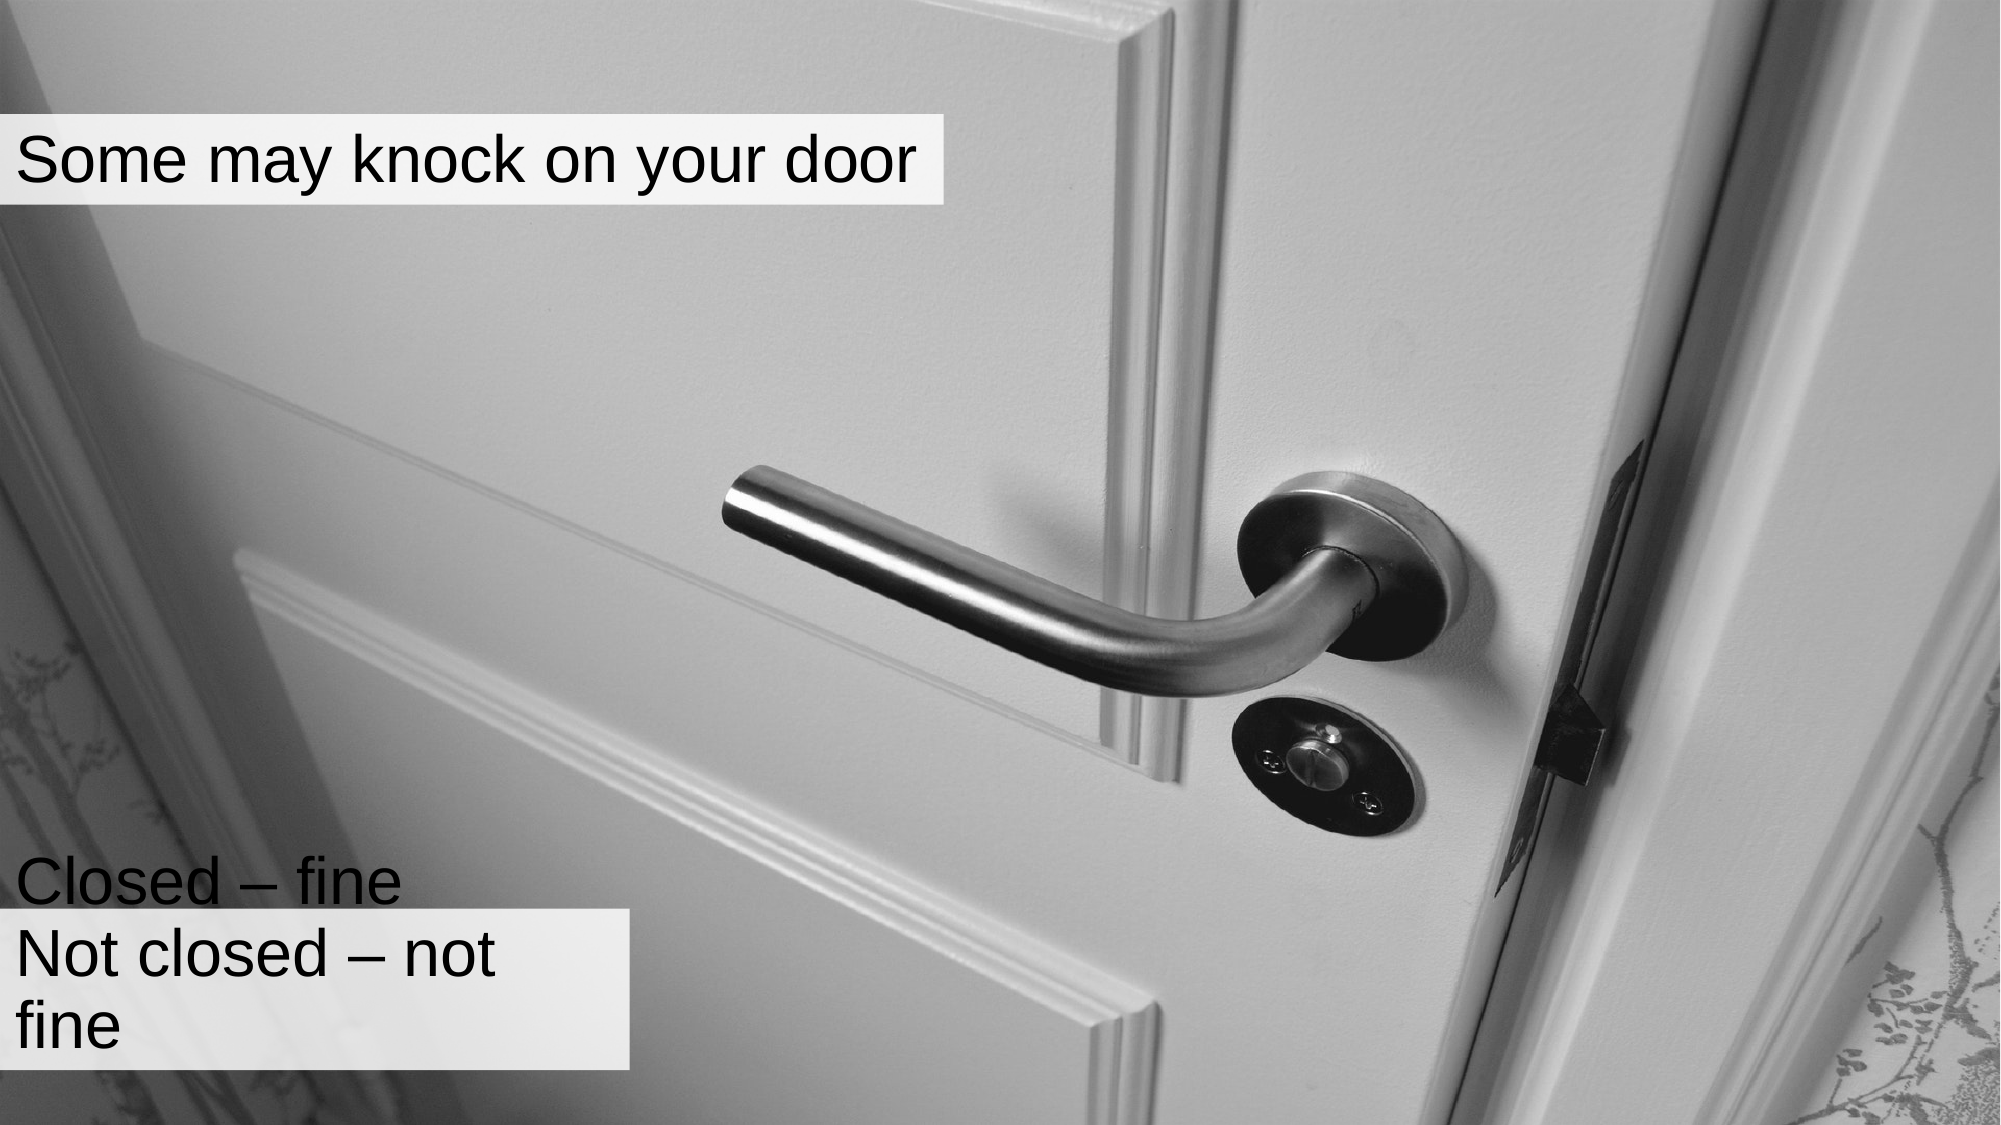

# Some may knock on your door
Closed – fine
Not closed – not fine